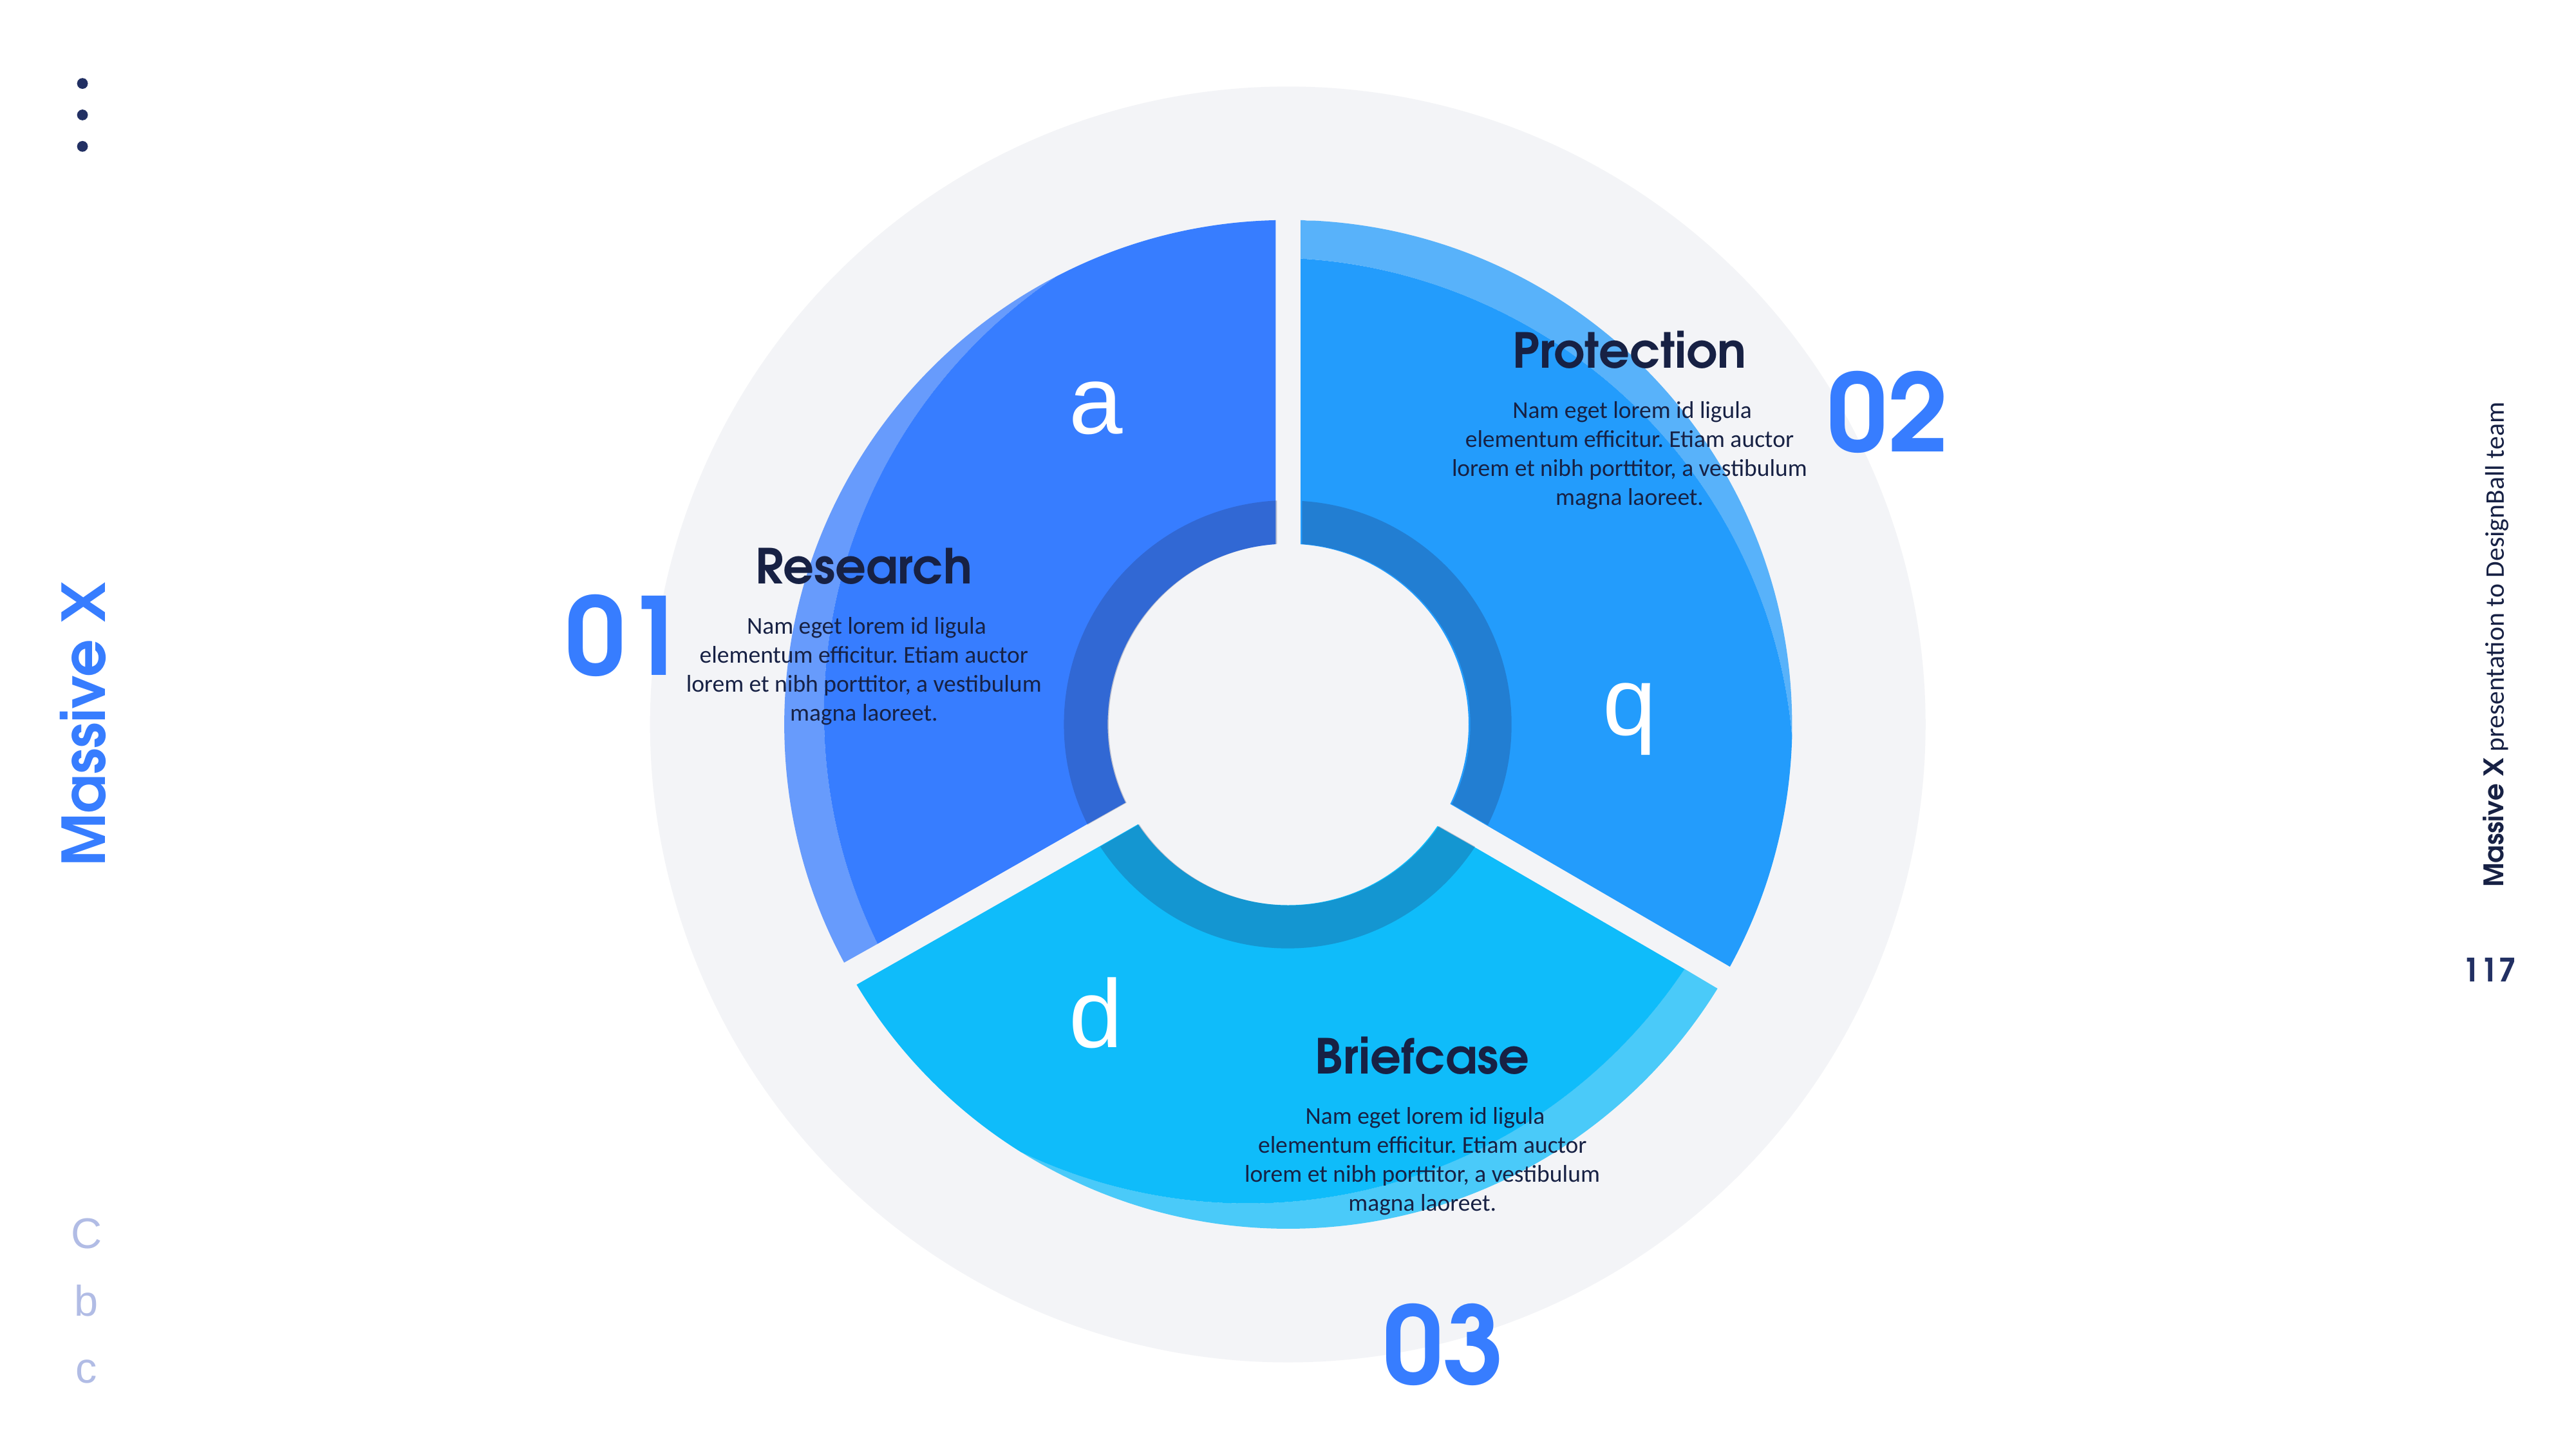

a

q
Protection
 Nam eget lorem id ligula elementum efficitur. Etiam auctor lorem et nibh porttitor, a vestibulum magna laoreet.
02
Research
 Nam eget lorem id ligula elementum efficitur. Etiam auctor lorem et nibh porttitor, a vestibulum magna laoreet.
01

d
Briefcase
 Nam eget lorem id ligula elementum efficitur. Etiam auctor lorem et nibh porttitor, a vestibulum magna laoreet.
03